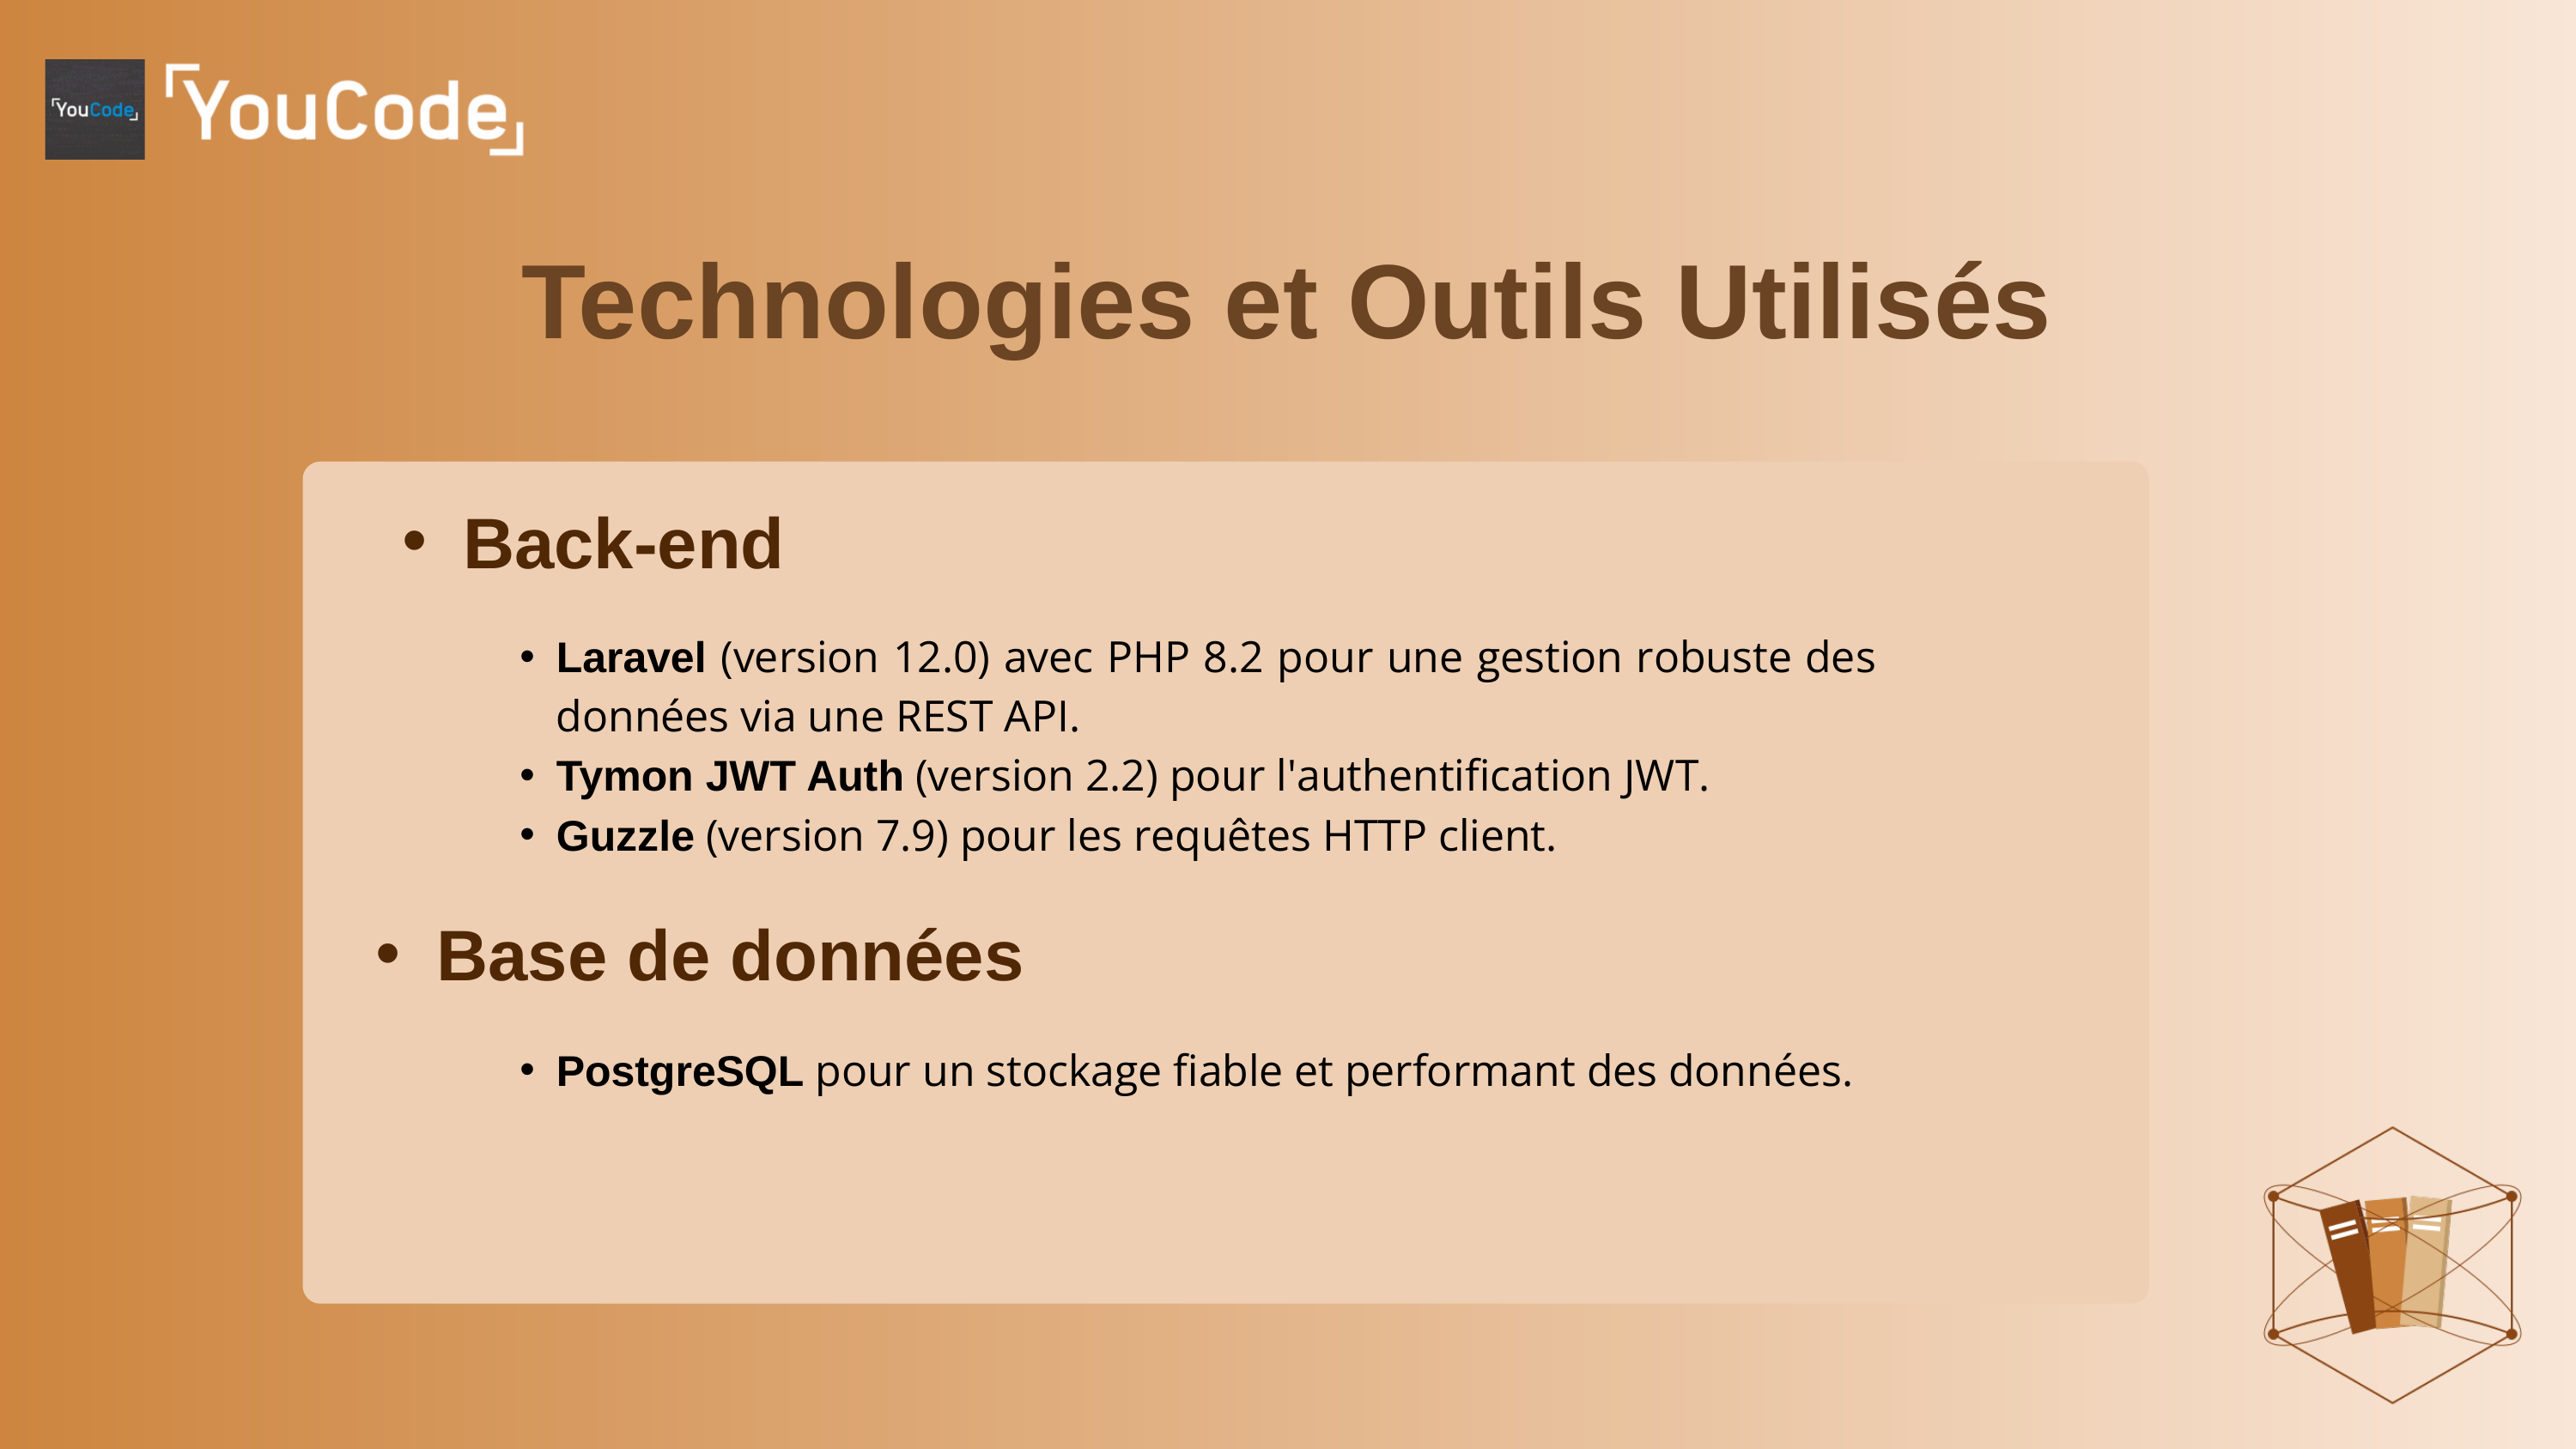

Technologies et Outils Utilisés

Back-end
Laravel (version 12.0) avec PHP 8.2 pour une gestion robuste des données via une REST API.
Tymon JWT Auth (version 2.2) pour l'authentification JWT.
Guzzle (version 7.9) pour les requêtes HTTP client.

Base de données
PostgreSQL pour un stockage fiable et performant des données.